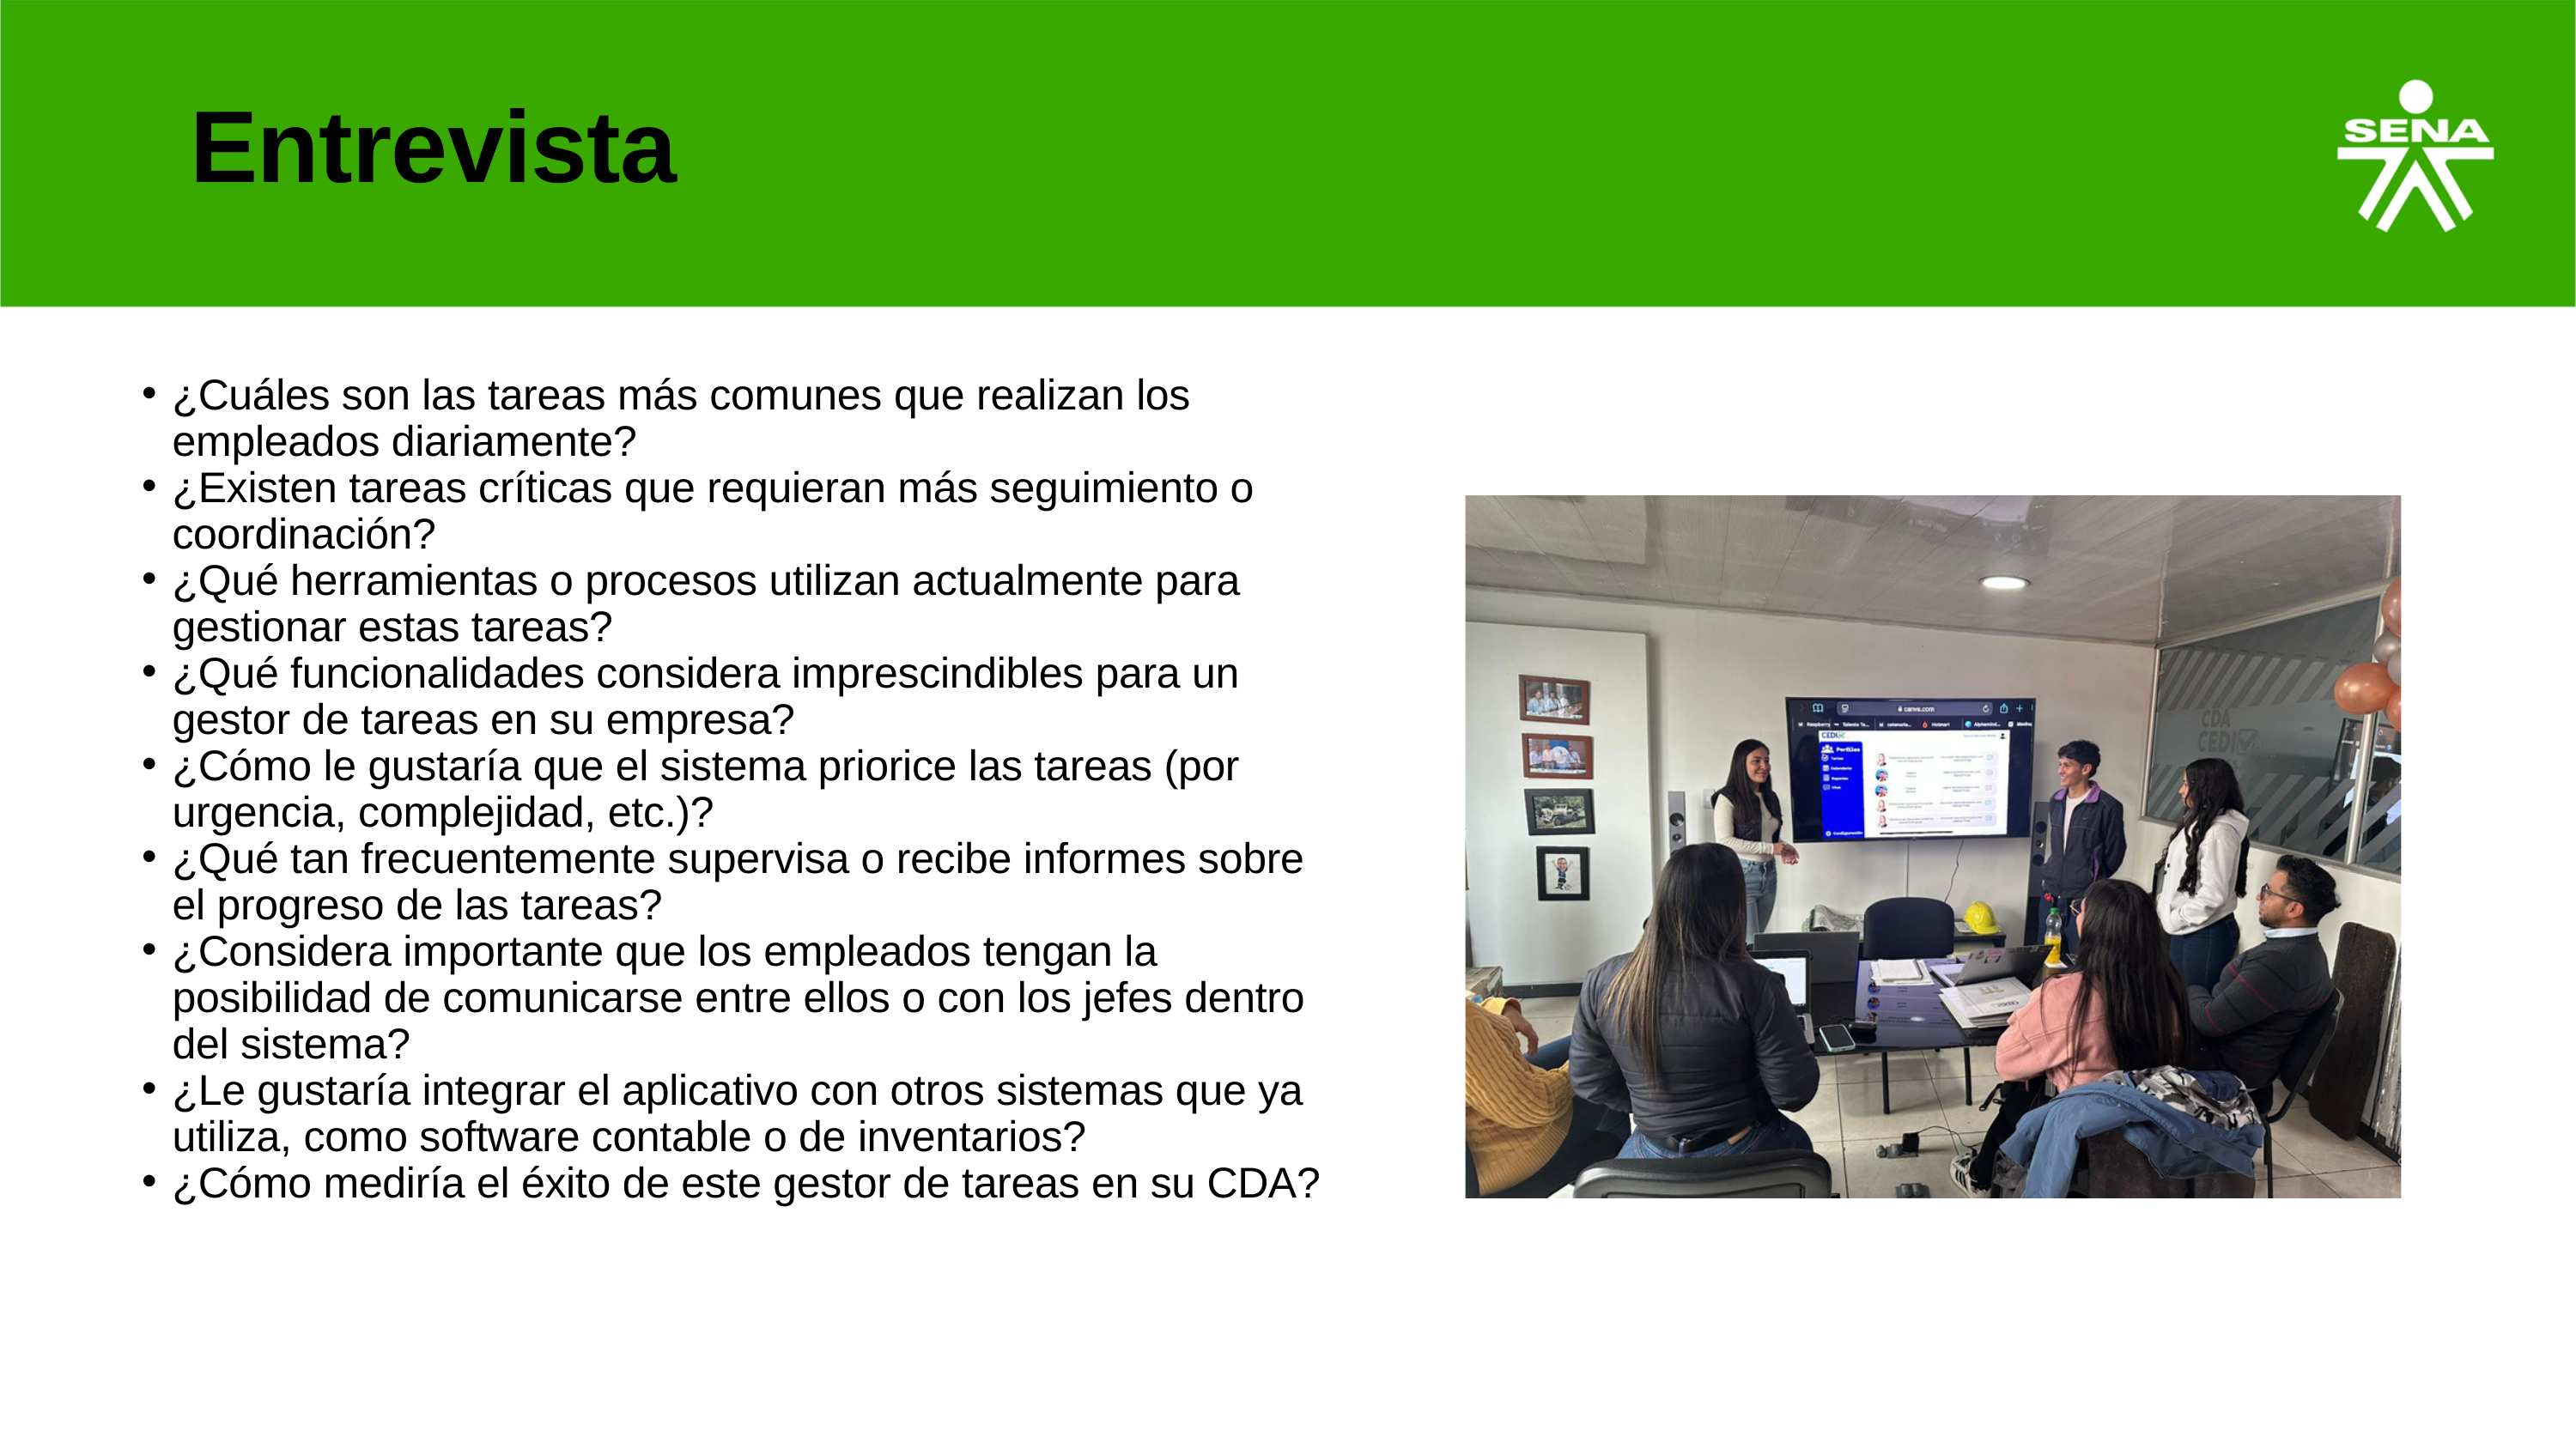

Entrevista
¿Cuáles son las tareas más comunes que realizan los empleados diariamente?
¿Existen tareas críticas que requieran más seguimiento o coordinación?
¿Qué herramientas o procesos utilizan actualmente para gestionar estas tareas?
¿Qué funcionalidades considera imprescindibles para un gestor de tareas en su empresa?
¿Cómo le gustaría que el sistema priorice las tareas (por urgencia, complejidad, etc.)?
¿Qué tan frecuentemente supervisa o recibe informes sobre el progreso de las tareas?
¿Considera importante que los empleados tengan la posibilidad de comunicarse entre ellos o con los jefes dentro del sistema?
¿Le gustaría integrar el aplicativo con otros sistemas que ya utiliza, como software contable o de inventarios?
¿Cómo mediría el éxito de este gestor de tareas en su CDA?